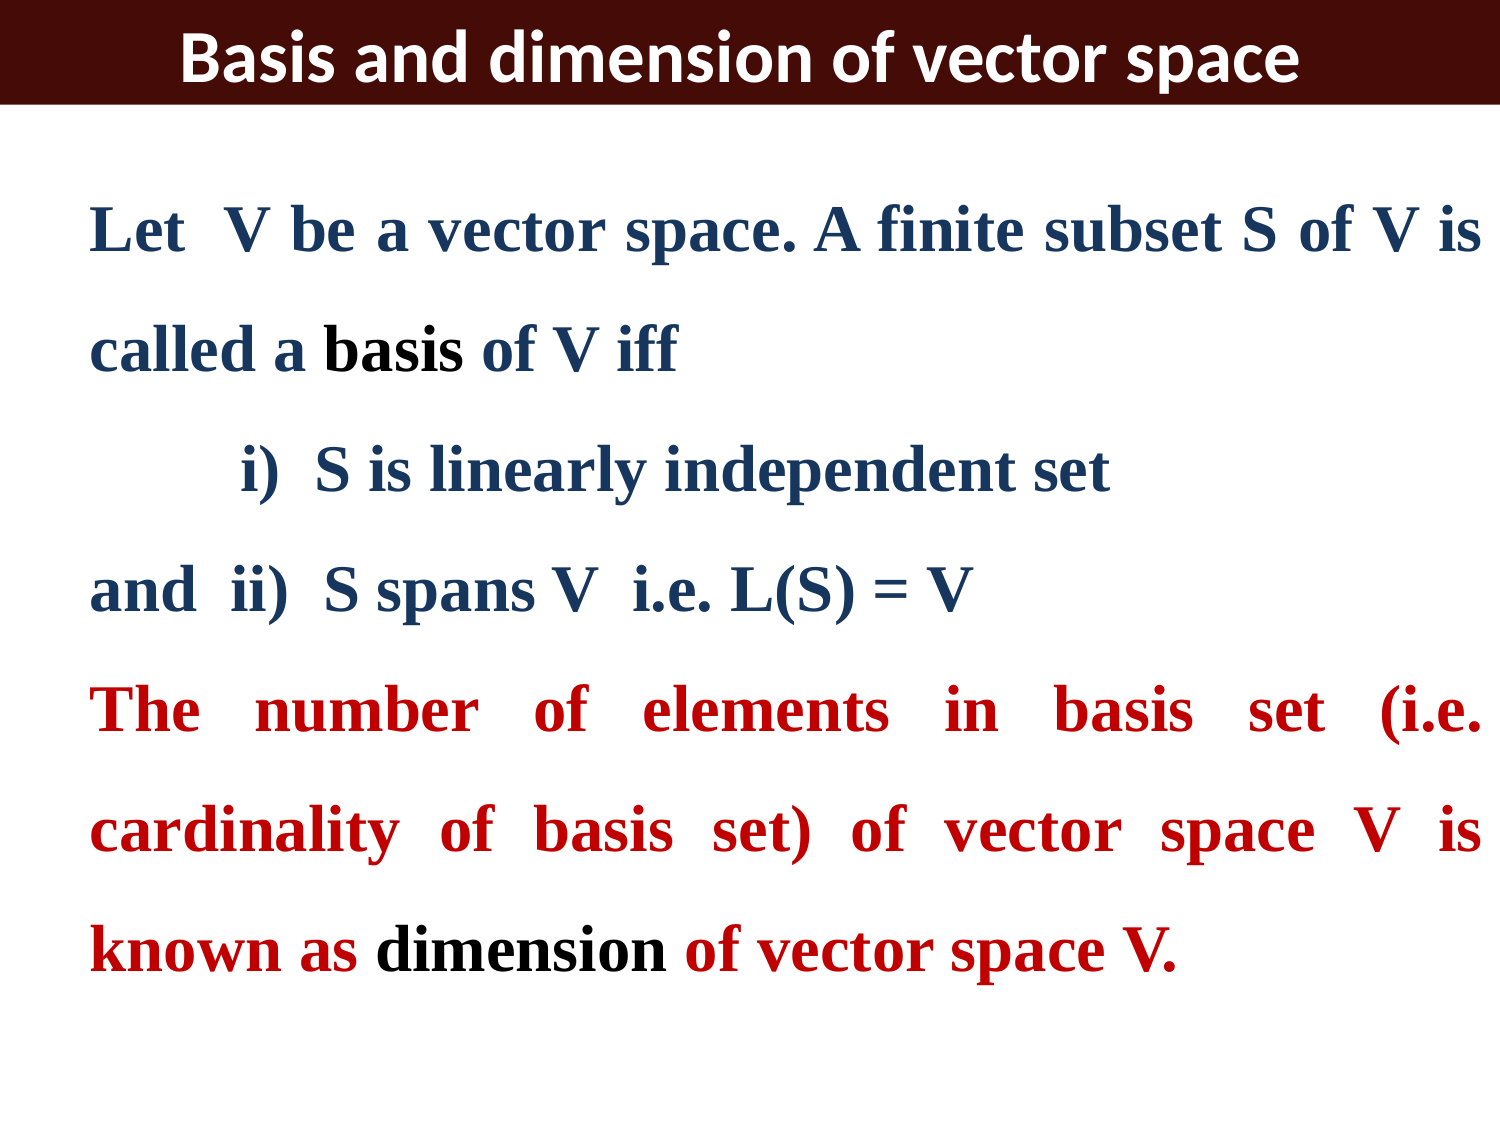

Basis and dimension of vector space
Let  V be a vector space. A finite subset S of V is called a basis of V iff
         i)  S is linearly independent set
and  ii)  S spans V  i.e. L(S) = V
The number of elements in basis set (i.e. cardinality of basis set) of vector space V is known as dimension of vector space V.